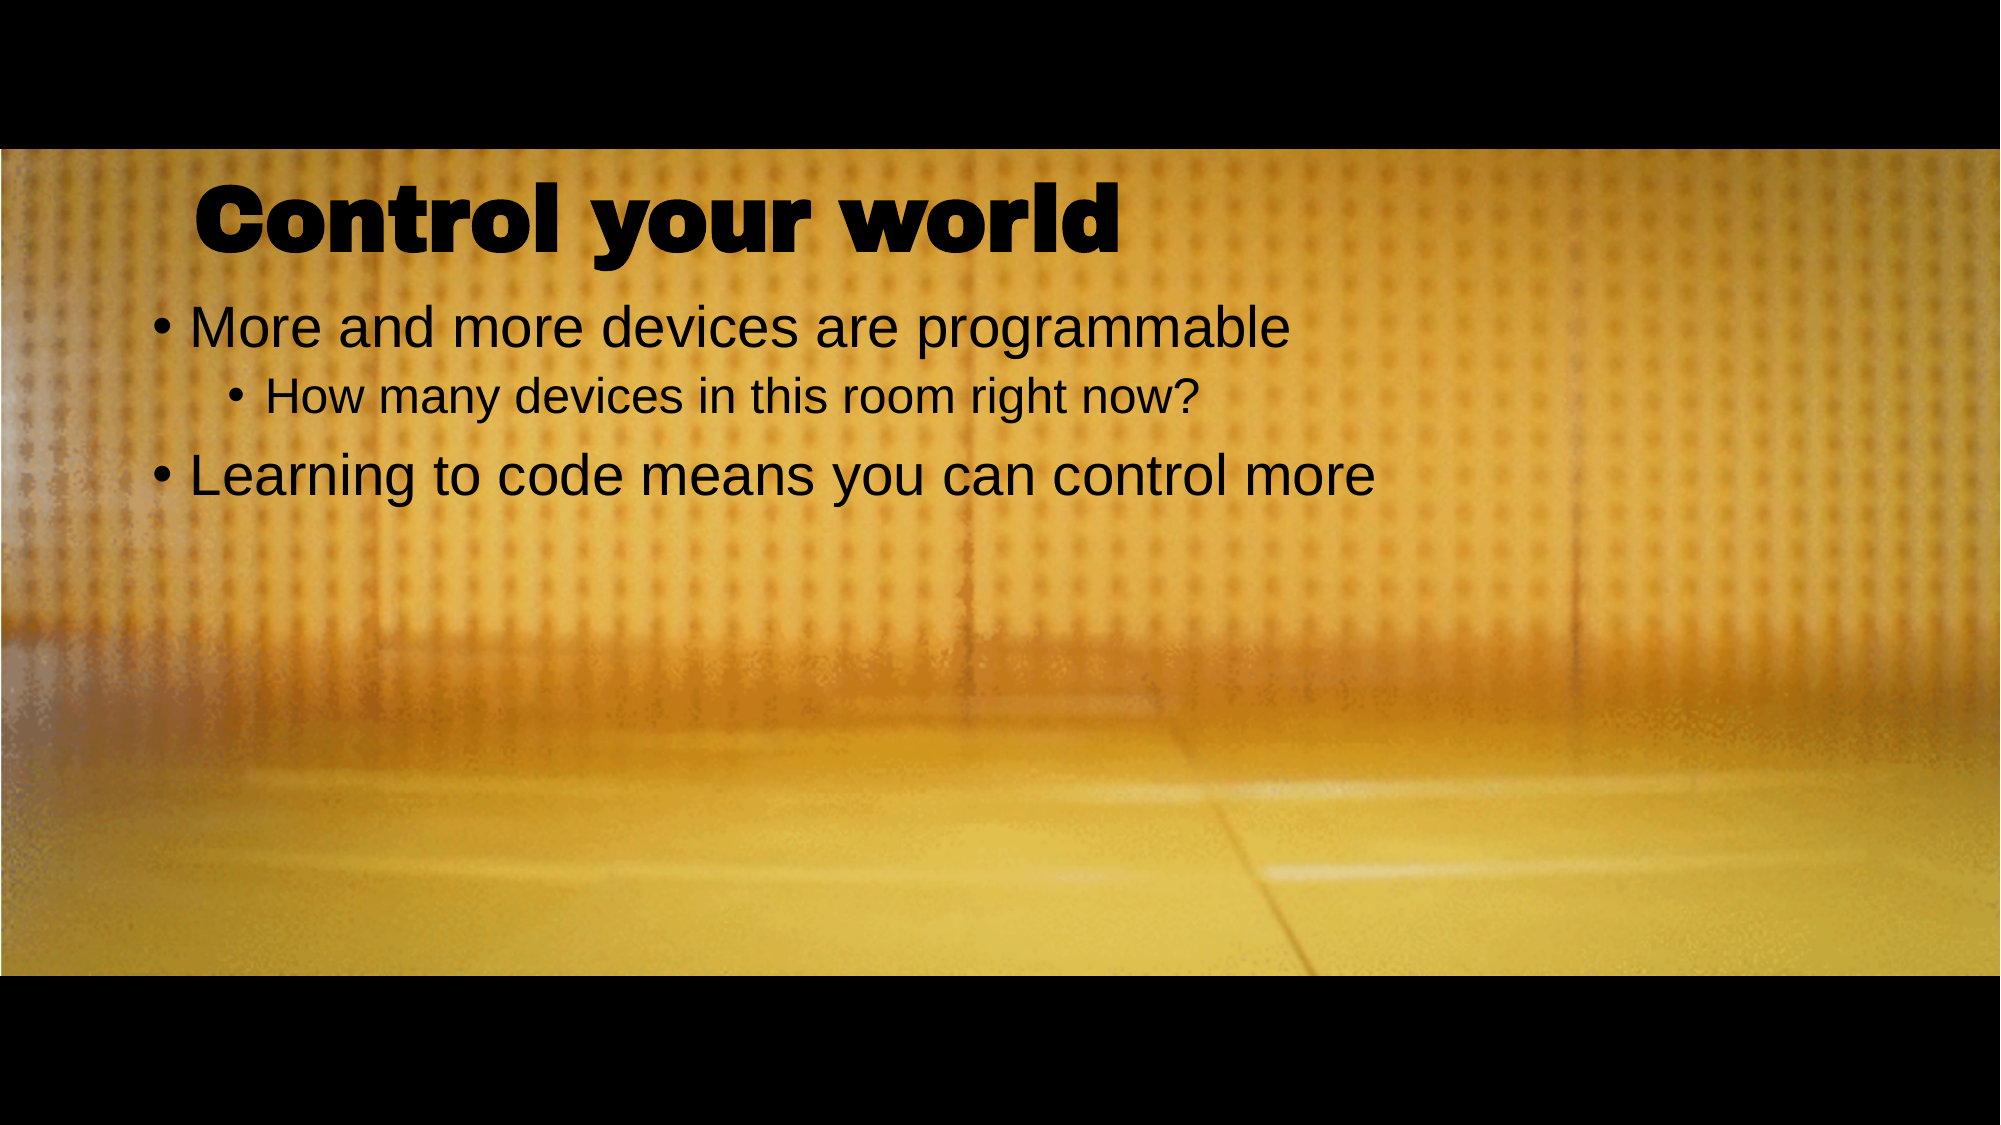

# Control your world
More and more devices are programmable
How many devices in this room right now?
Learning to code means you can control more